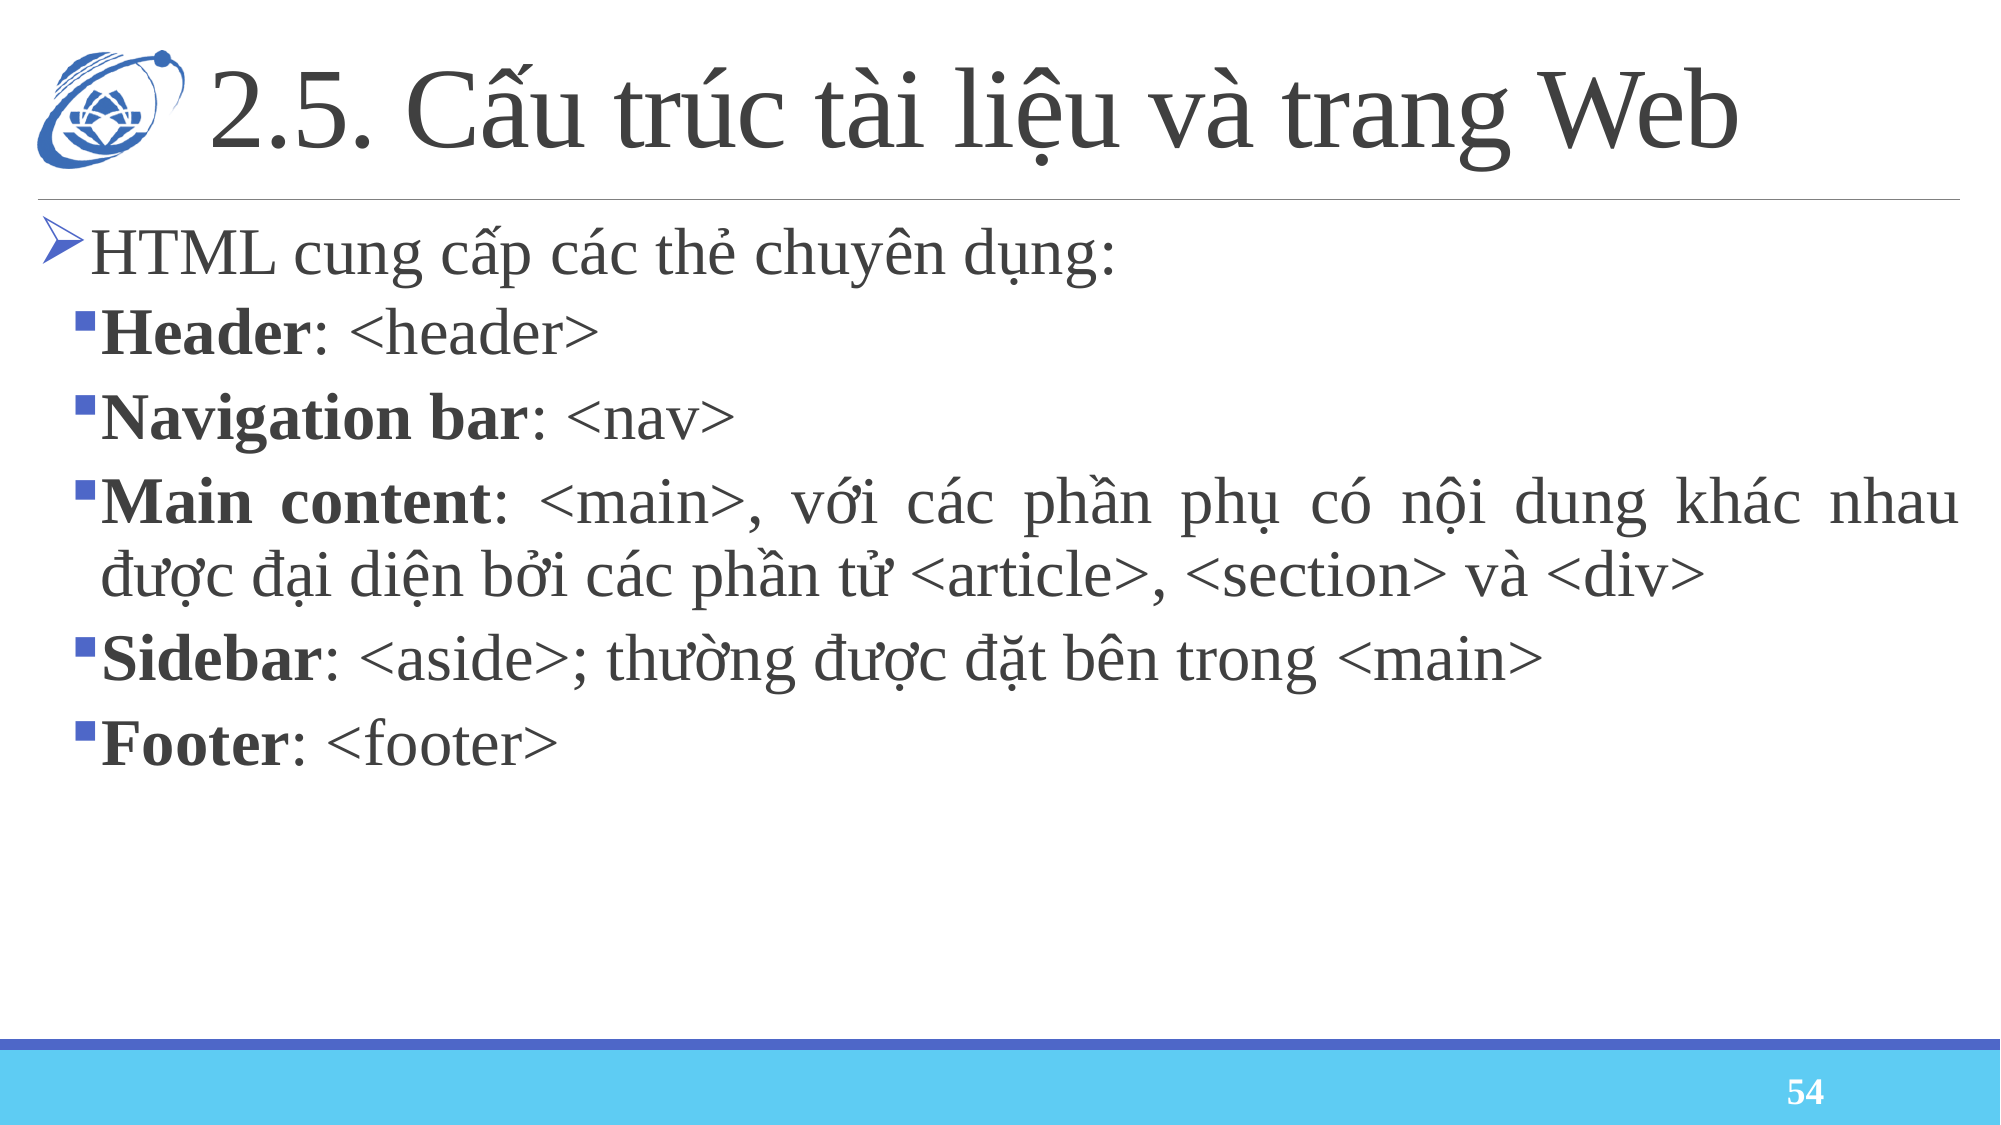

# 2.5. Cấu trúc tài liệu và trang Web
HTML cung cấp các thẻ chuyên dụng:
Header: <header>
Navigation bar: <nav>
Main content: <main>, với các phần phụ có nội dung khác nhau được đại diện bởi các phần tử <article>, <section> và <div>
Sidebar: <aside>; thường được đặt bên trong <main>
Footer: <footer>
54